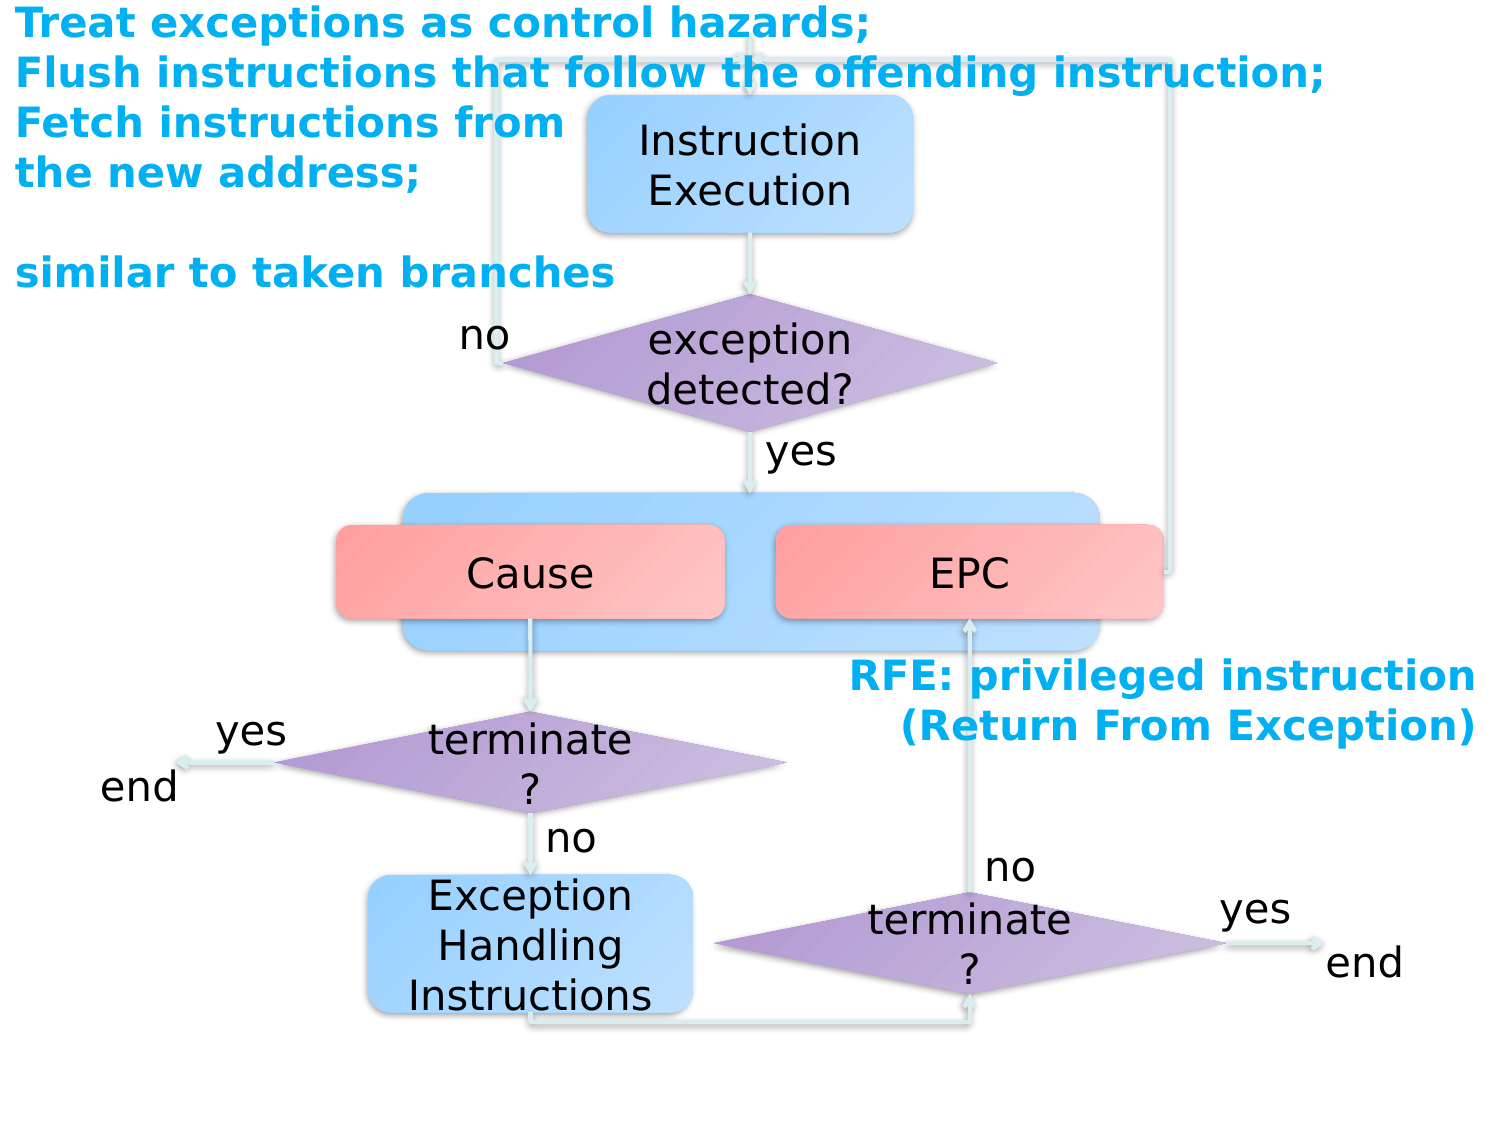

Treat exceptions as control hazards;
Flush instructions that follow the offending instruction;
Fetch instructions from
the new address;

similar to taken branches

Instruction
Execution
exception detected?
no
yes

Cause
EPC

RFE: privileged instruction
(Return From Exception)

yes
terminate?
end
no
no
yes
Exception Handling Instructions
terminate?
end